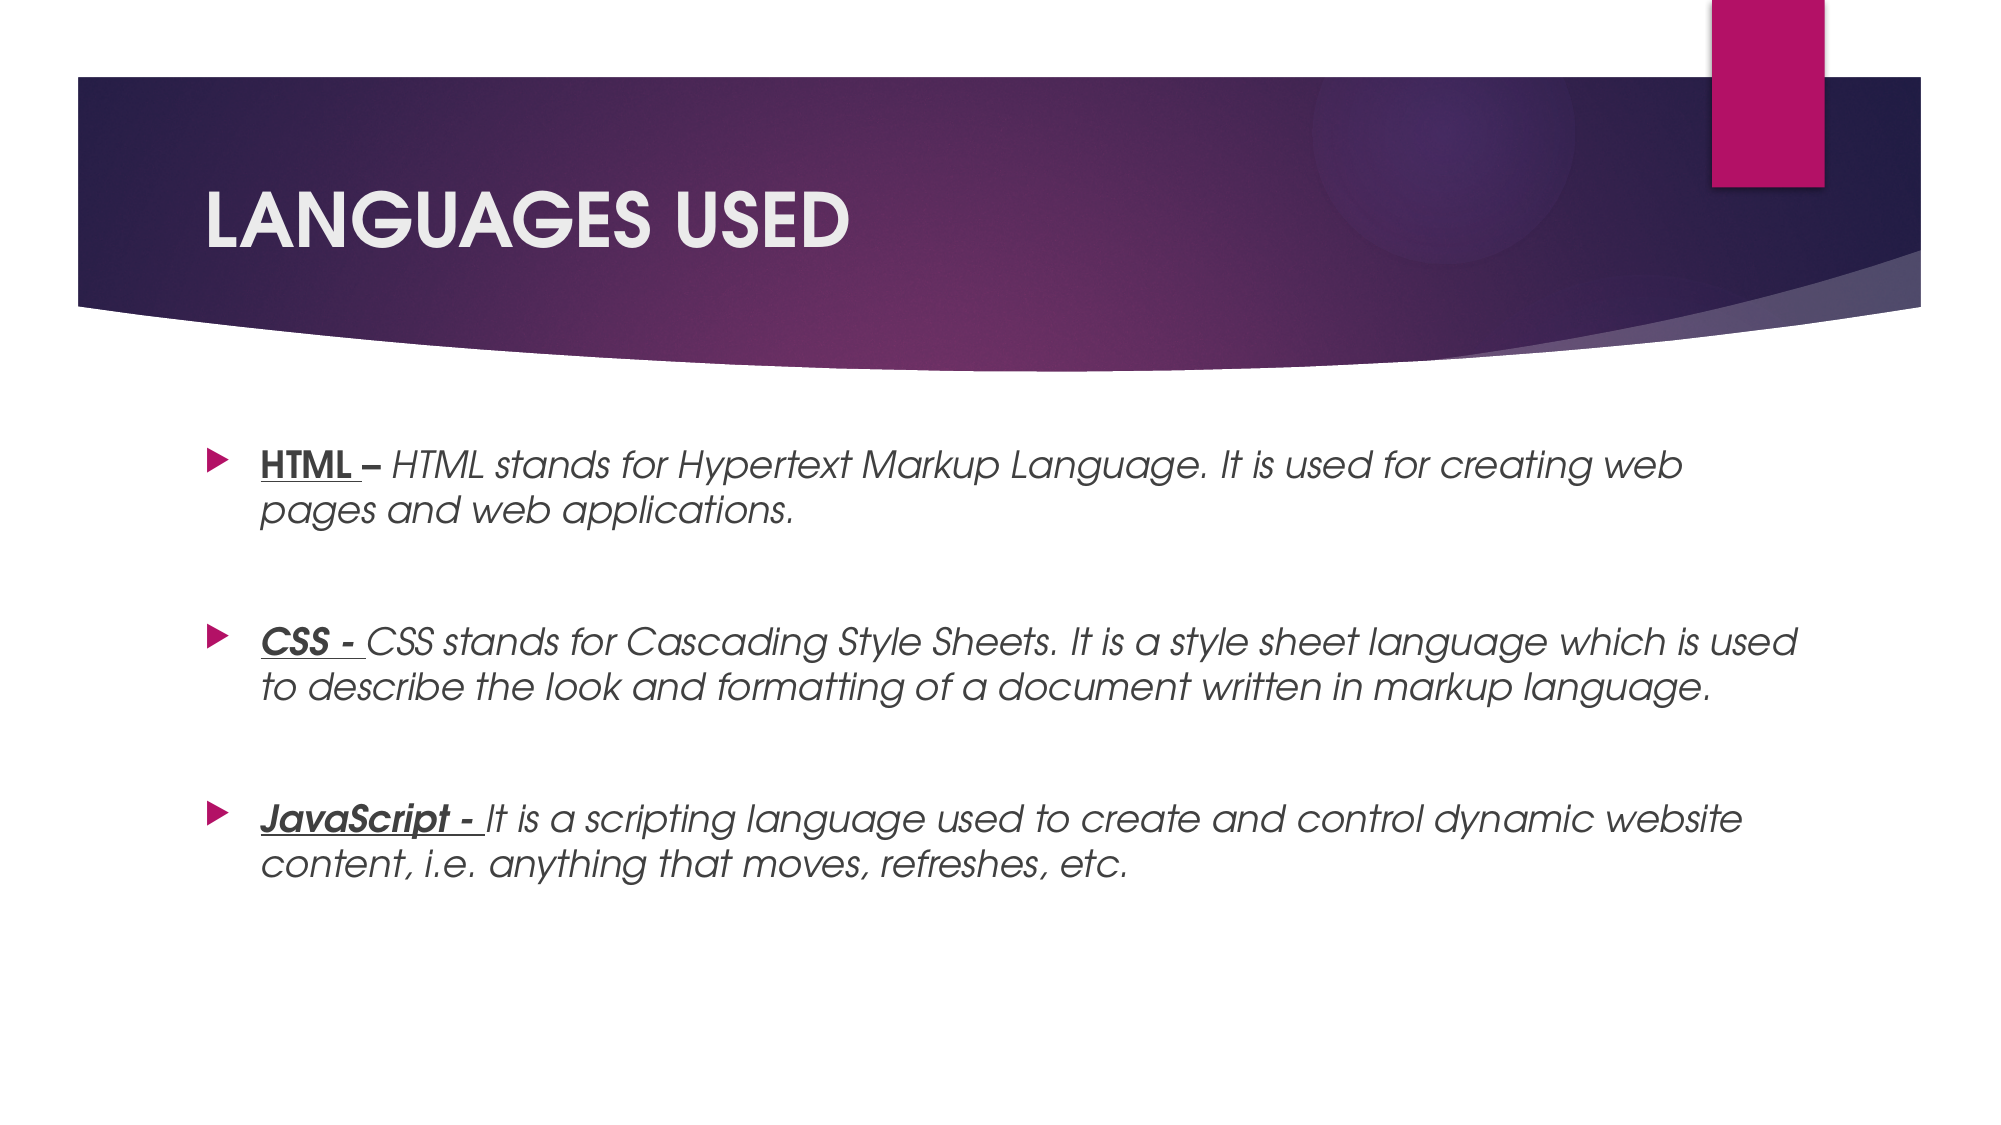

# LANGUAGES USED
HTML – HTML stands for Hypertext Markup Language. It is used for creating web pages and web applications.

CSS - CSS stands for Cascading Style Sheets. It is a style sheet language which is used to describe the look and formatting of a document written in markup language.

JavaScript - It is a scripting language used to create and control dynamic website content, i.e. anything that moves, refreshes, etc.